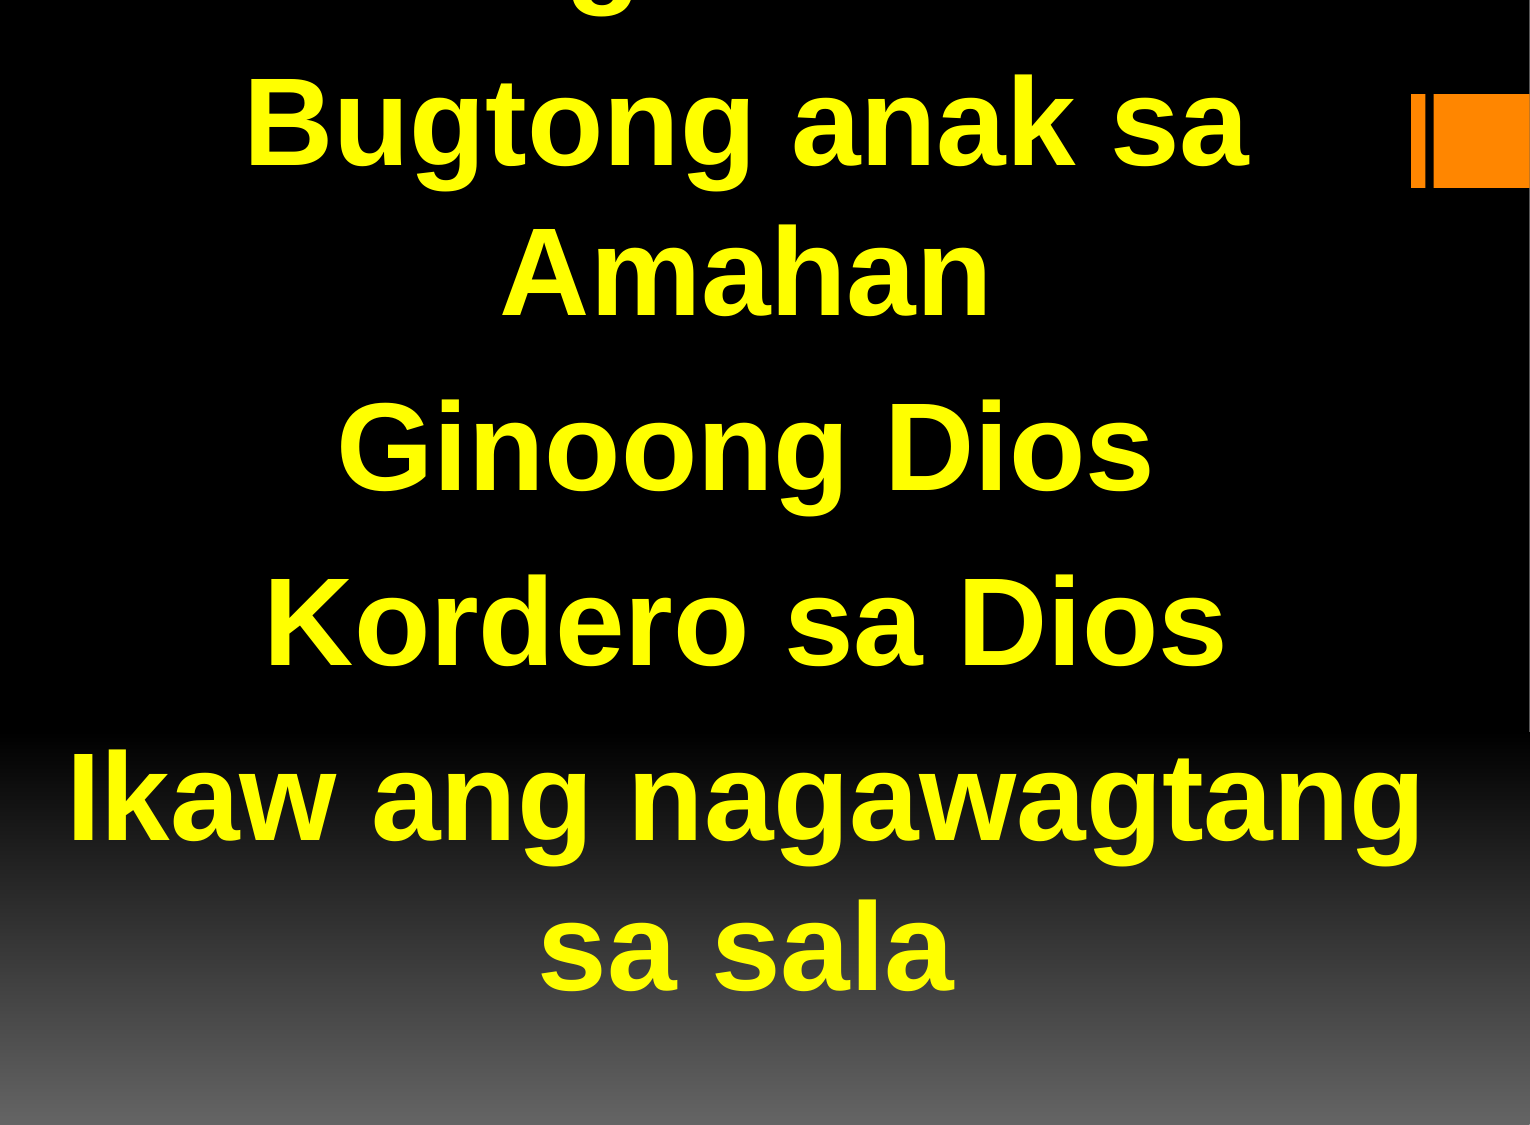

Ginoong Jesu-Kristo
Bugtong anak sa Amahan
Ginoong Dios
Kordero sa Dios
Ikaw ang nagawagtang sa sala